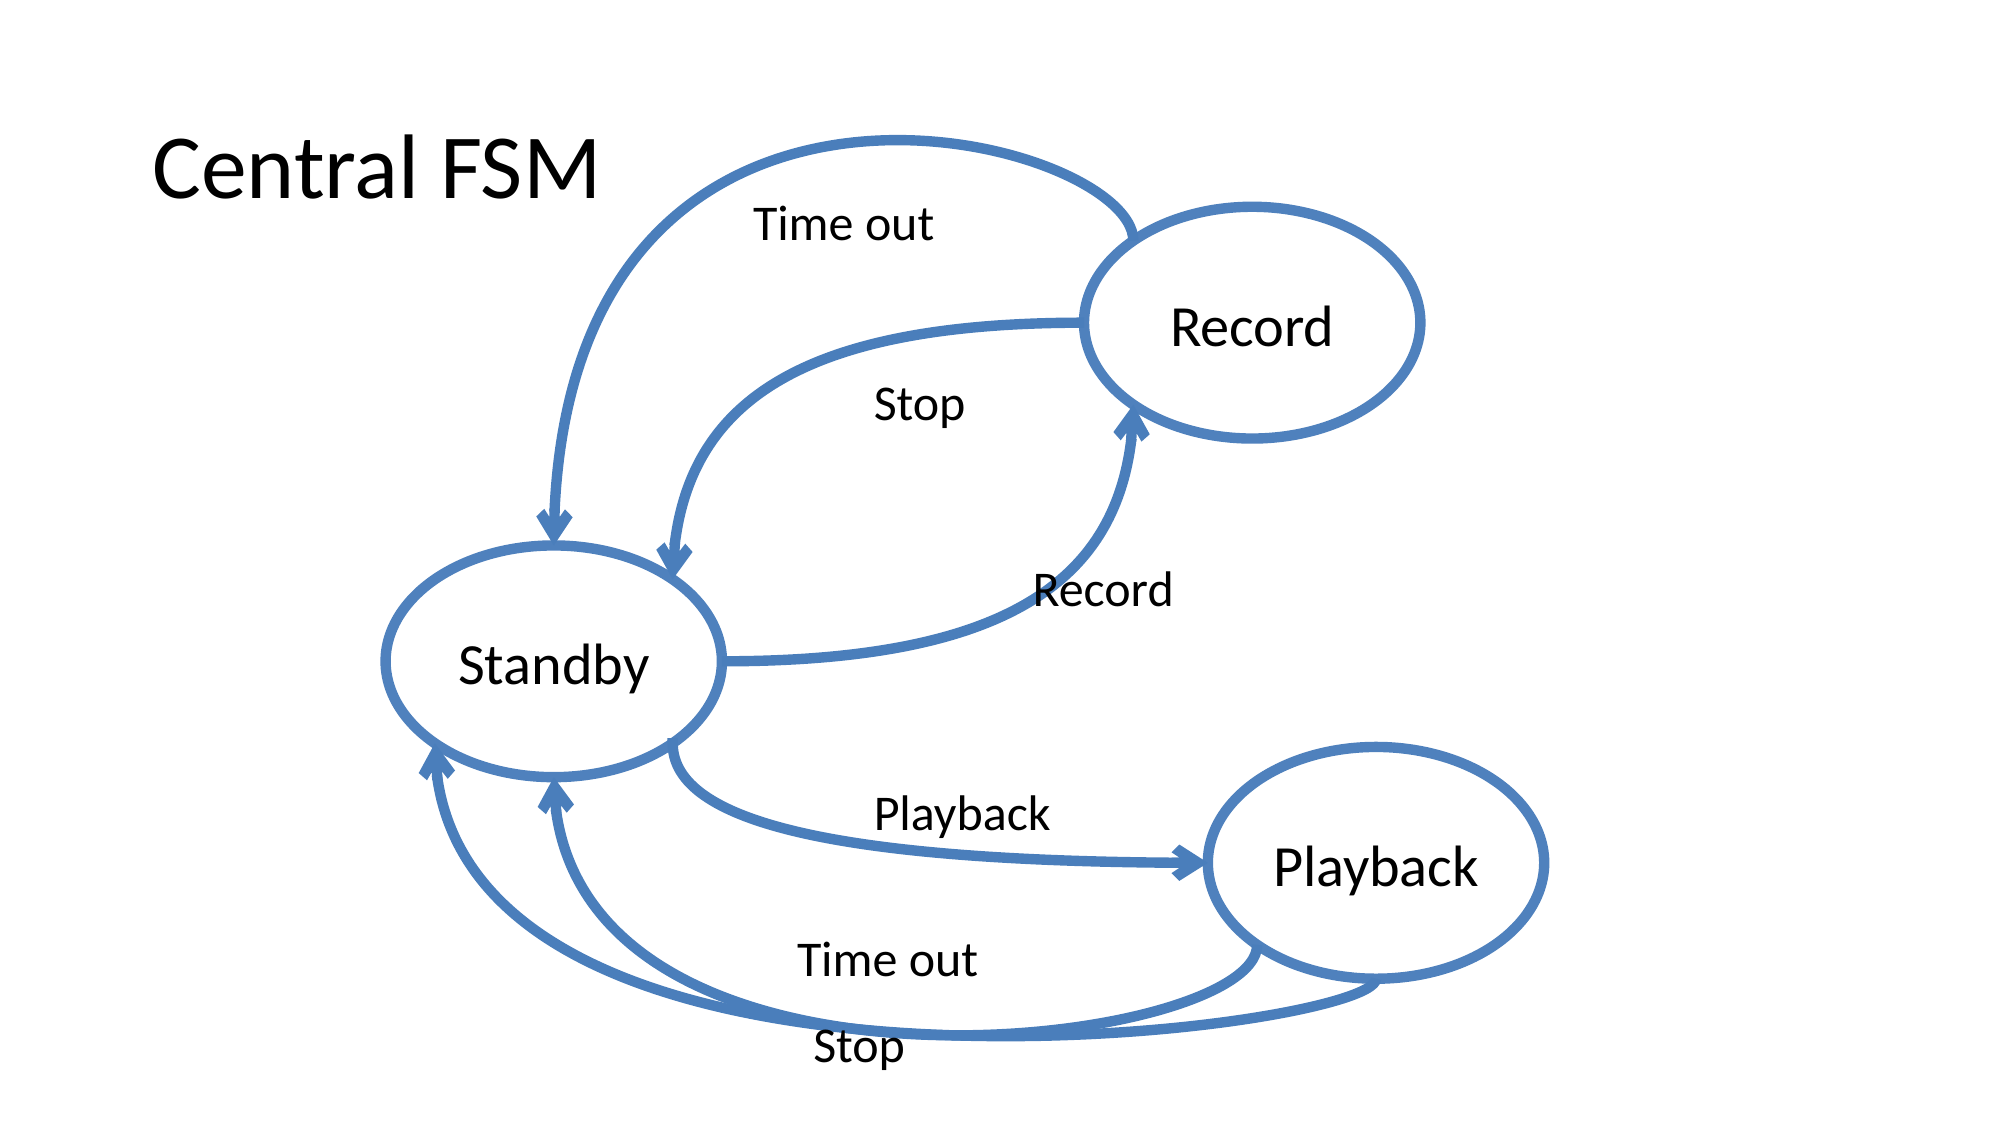

Central FSM
Time out
Record
Stop
Standby
Record
Playback
Playback
Time out
Stop